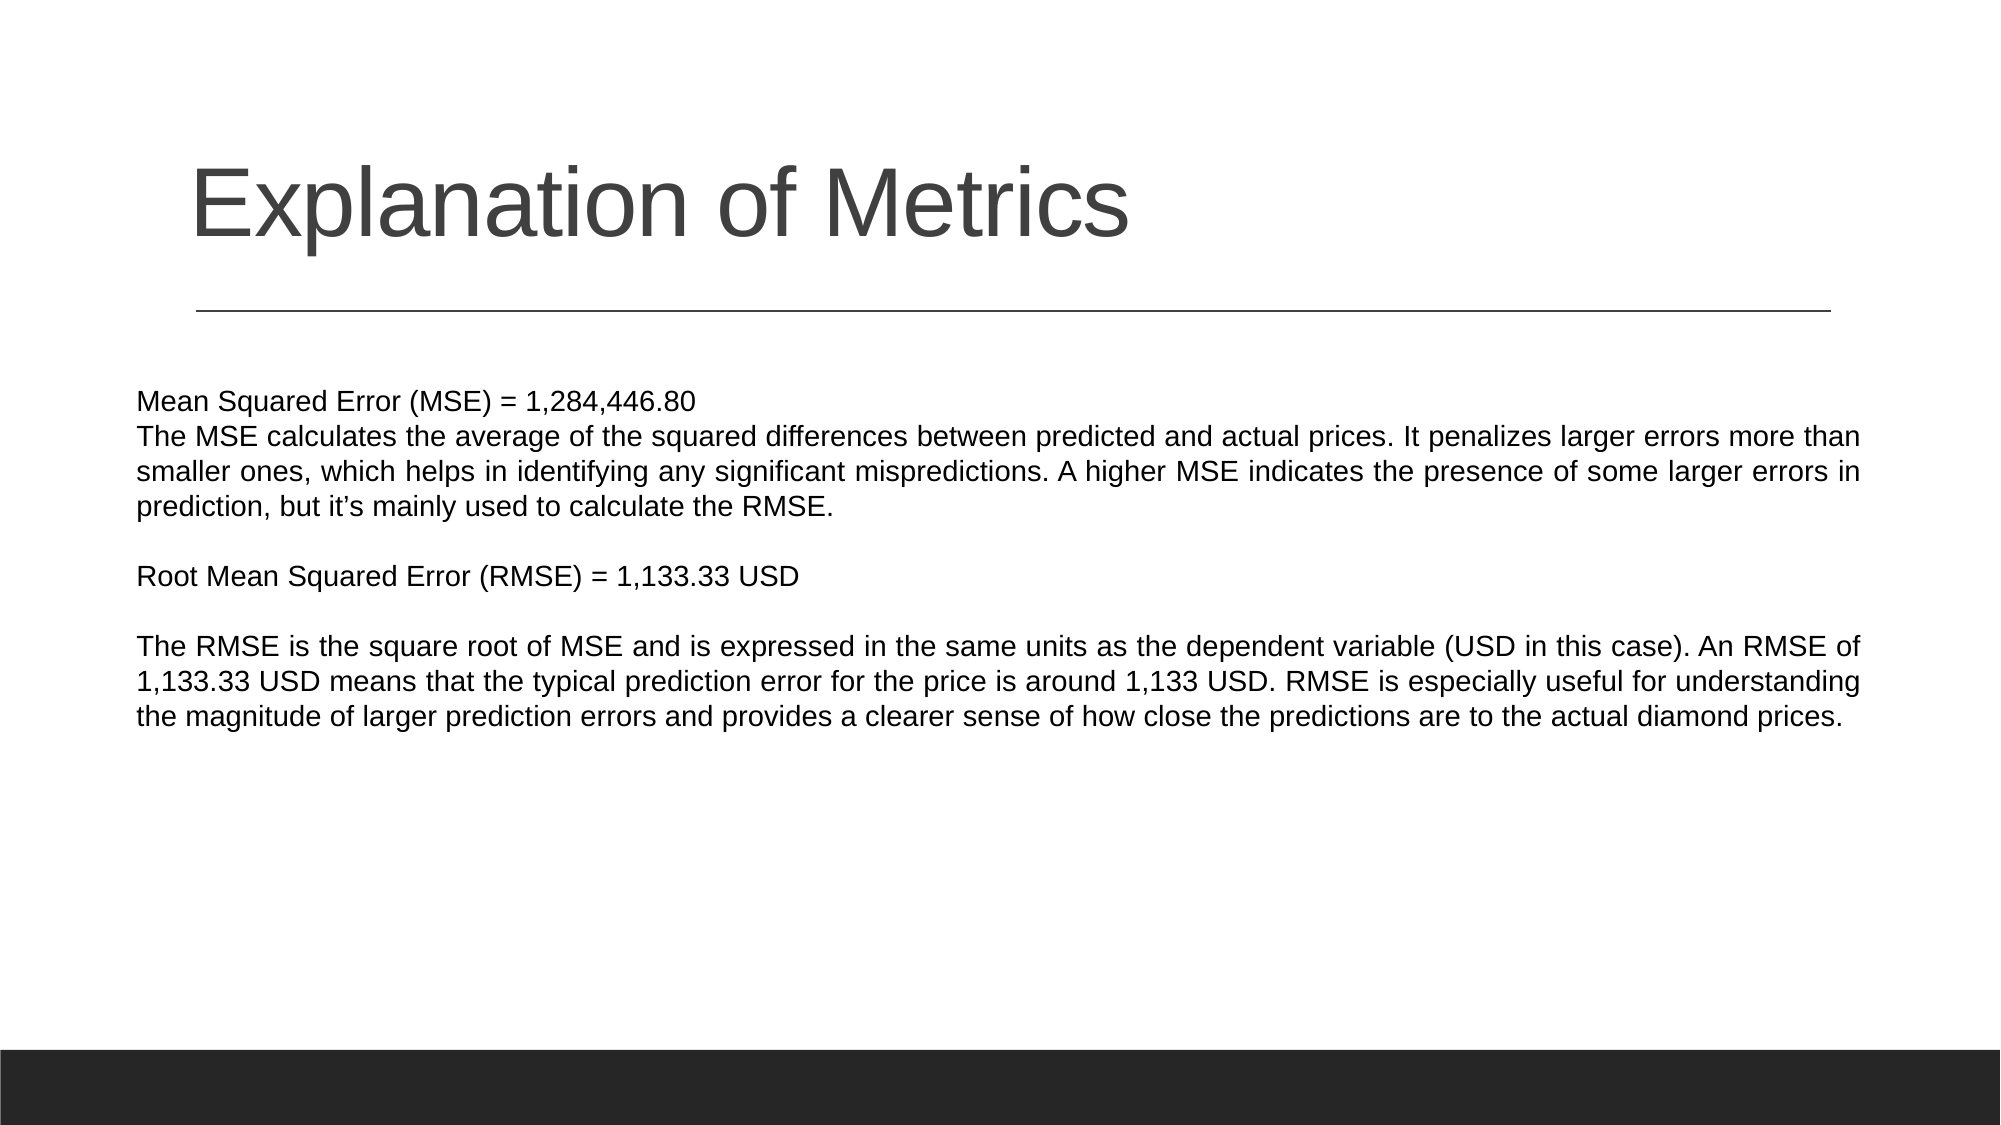

# Explanation of Metrics
Mean Squared Error (MSE) = 1,284,446.80
The MSE calculates the average of the squared differences between predicted and actual prices. It penalizes larger errors more than smaller ones, which helps in identifying any significant mispredictions. A higher MSE indicates the presence of some larger errors in prediction, but it’s mainly used to calculate the RMSE.

Root Mean Squared Error (RMSE) = 1,133.33 USD

The RMSE is the square root of MSE and is expressed in the same units as the dependent variable (USD in this case). An RMSE of 1,133.33 USD means that the typical prediction error for the price is around 1,133 USD. RMSE is especially useful for understanding the magnitude of larger prediction errors and provides a clearer sense of how close the predictions are to the actual diamond prices.